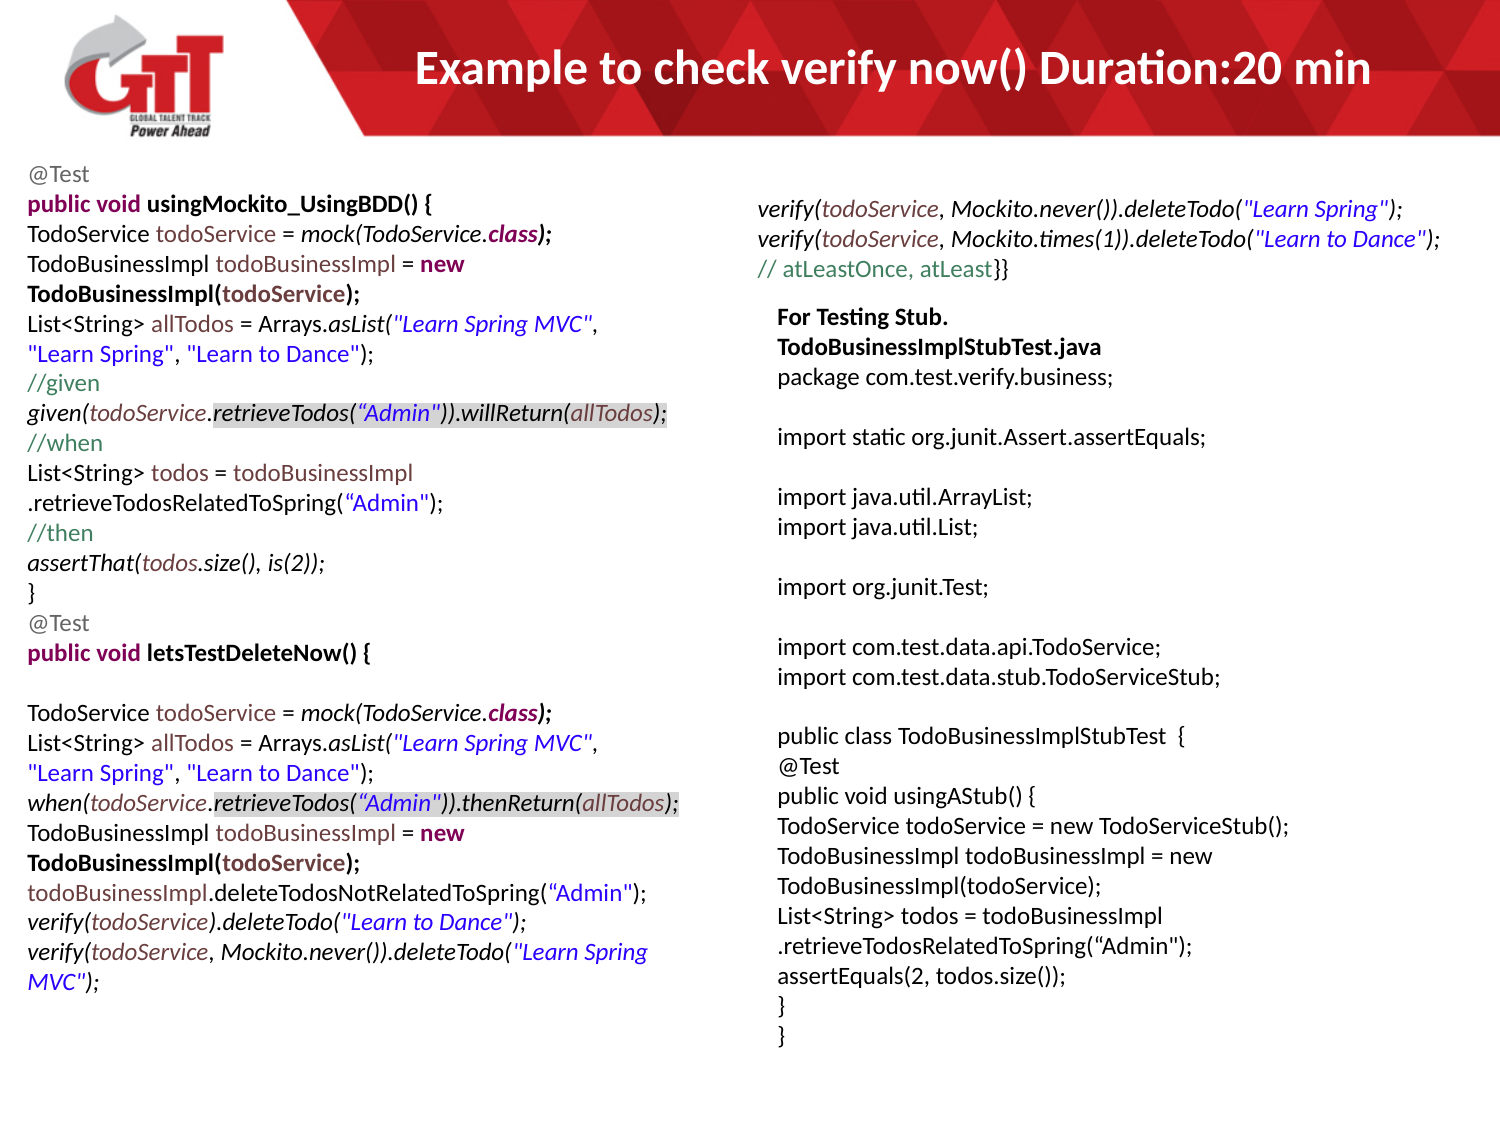

# Example to check verify now() Duration:20 min
@Test
public void usingMockito_UsingBDD() {
TodoService todoService = mock(TodoService.class);
TodoBusinessImpl todoBusinessImpl = new TodoBusinessImpl(todoService);
List<String> allTodos = Arrays.asList("Learn Spring MVC",
"Learn Spring", "Learn to Dance");
//given
given(todoService.retrieveTodos(“Admin")).willReturn(allTodos);
//when
List<String> todos = todoBusinessImpl
.retrieveTodosRelatedToSpring(“Admin");
//then
assertThat(todos.size(), is(2));
}
@Test
public void letsTestDeleteNow() {

TodoService todoService = mock(TodoService.class);
List<String> allTodos = Arrays.asList("Learn Spring MVC",
"Learn Spring", "Learn to Dance");
when(todoService.retrieveTodos(“Admin")).thenReturn(allTodos);
TodoBusinessImpl todoBusinessImpl = new TodoBusinessImpl(todoService);
todoBusinessImpl.deleteTodosNotRelatedToSpring(“Admin");
verify(todoService).deleteTodo("Learn to Dance");
verify(todoService, Mockito.never()).deleteTodo("Learn Spring MVC");

verify(todoService, Mockito.never()).deleteTodo("Learn Spring");
verify(todoService, Mockito.times(1)).deleteTodo("Learn to Dance");
// atLeastOnce, atLeast}}
For Testing Stub.
TodoBusinessImplStubTest.java
package com.test.verify.business;

import static org.junit.Assert.assertEquals;

import java.util.ArrayList;
import java.util.List;

import org.junit.Test;

import com.test.data.api.TodoService;
import com.test.data.stub.TodoServiceStub;

public class TodoBusinessImplStubTest  {
@Test
public void usingAStub() {
TodoService todoService = new TodoServiceStub();
TodoBusinessImpl todoBusinessImpl = new TodoBusinessImpl(todoService);
List<String> todos = todoBusinessImpl
.retrieveTodosRelatedToSpring(“Admin");
assertEquals(2, todos.size());
}
}